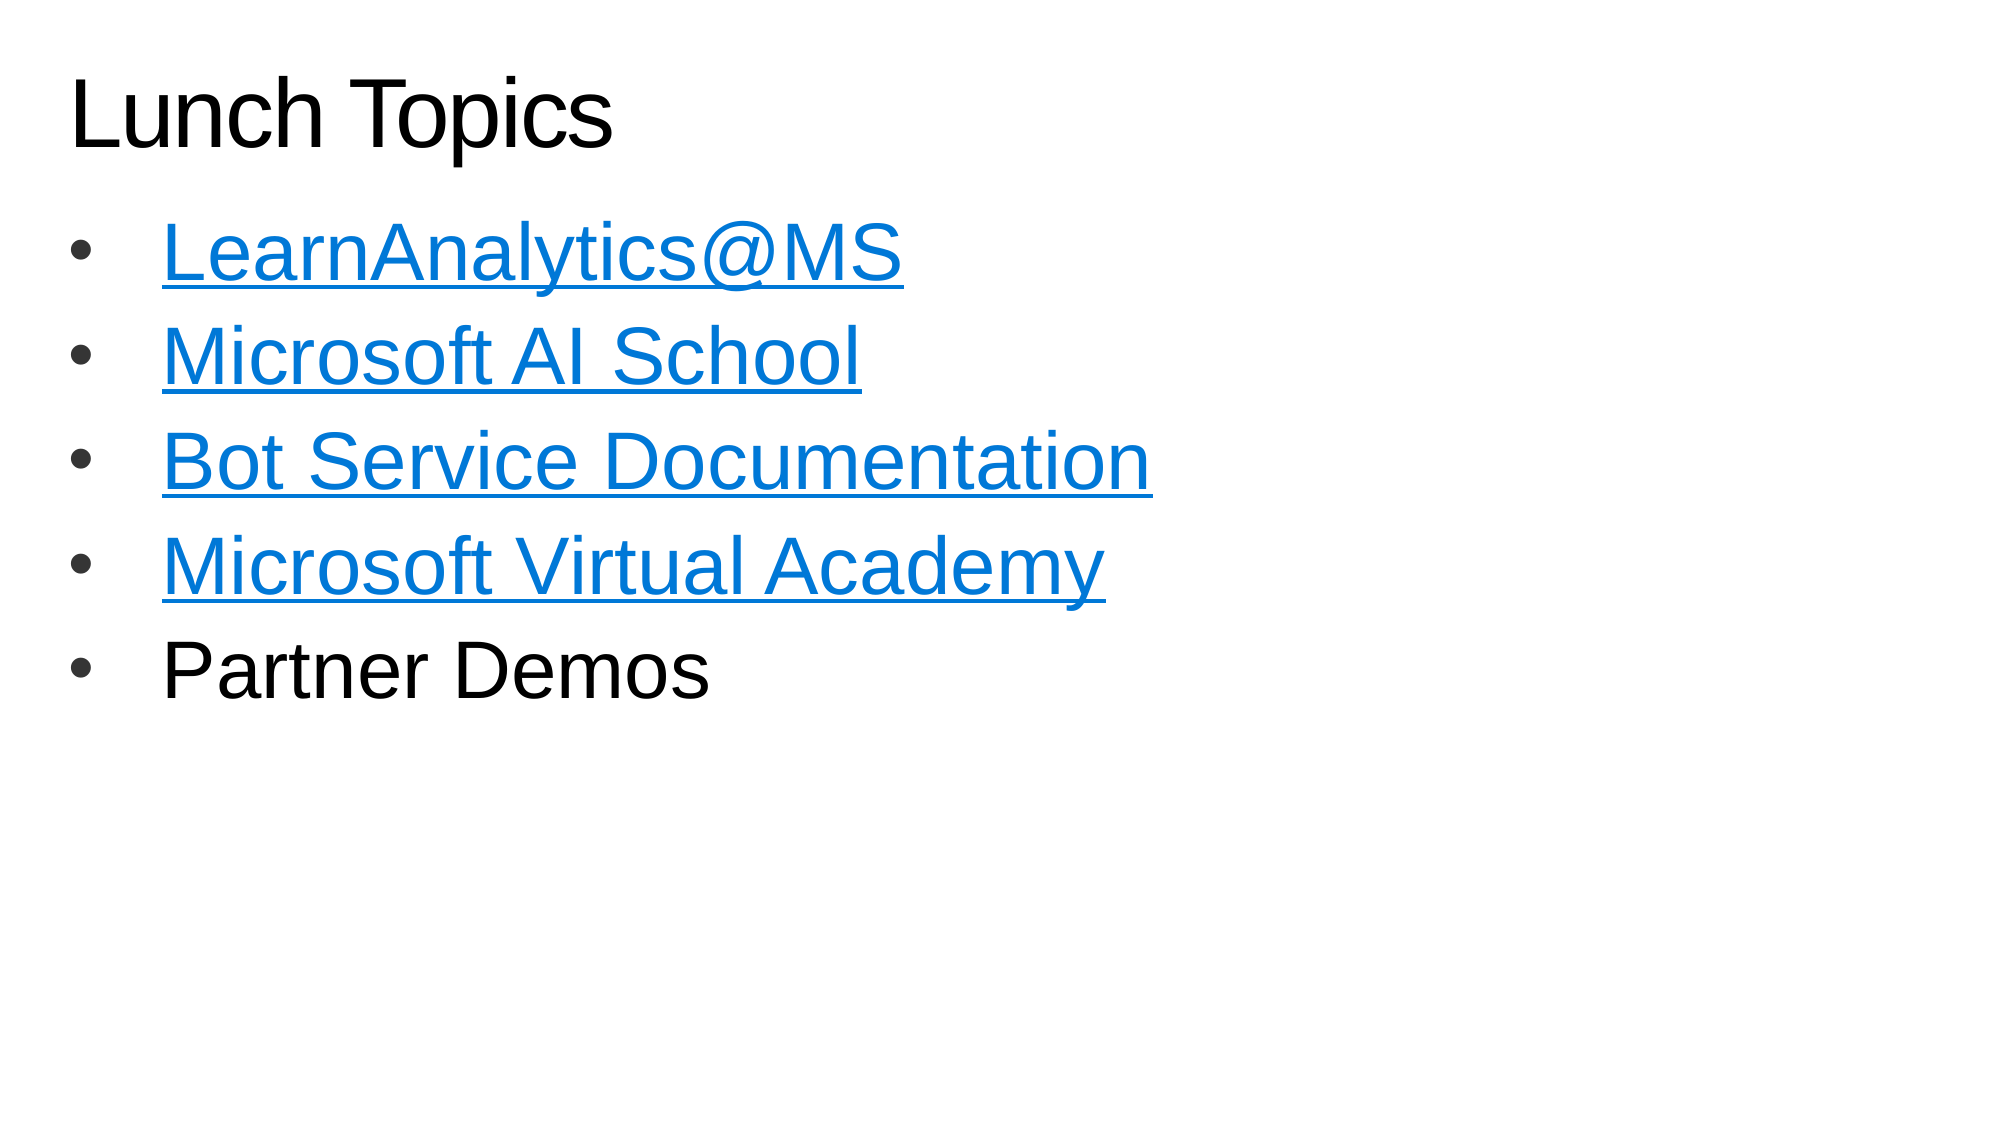

# Lunch Topics
LearnAnalytics@MS
Microsoft AI School
Bot Service Documentation
Microsoft Virtual Academy
Partner Demos